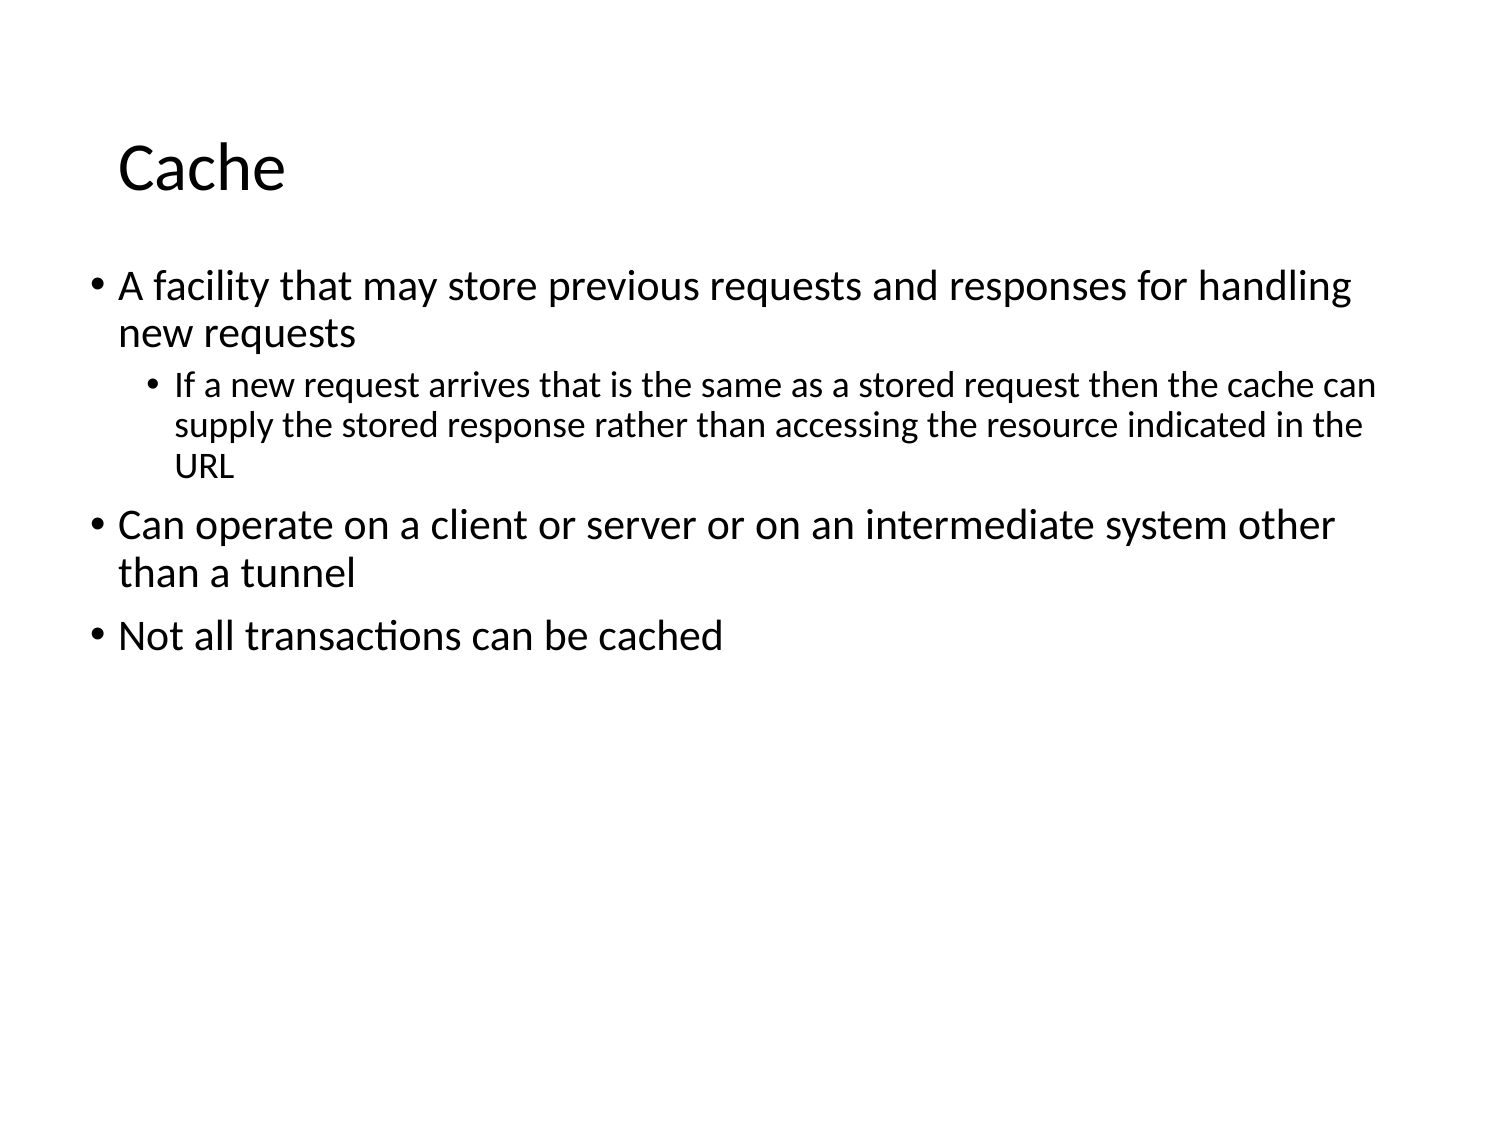

# Cache
A facility that may store previous requests and responses for handling new requests
If a new request arrives that is the same as a stored request then the cache can supply the stored response rather than accessing the resource indicated in the URL
Can operate on a client or server or on an intermediate system other than a tunnel
Not all transactions can be cached